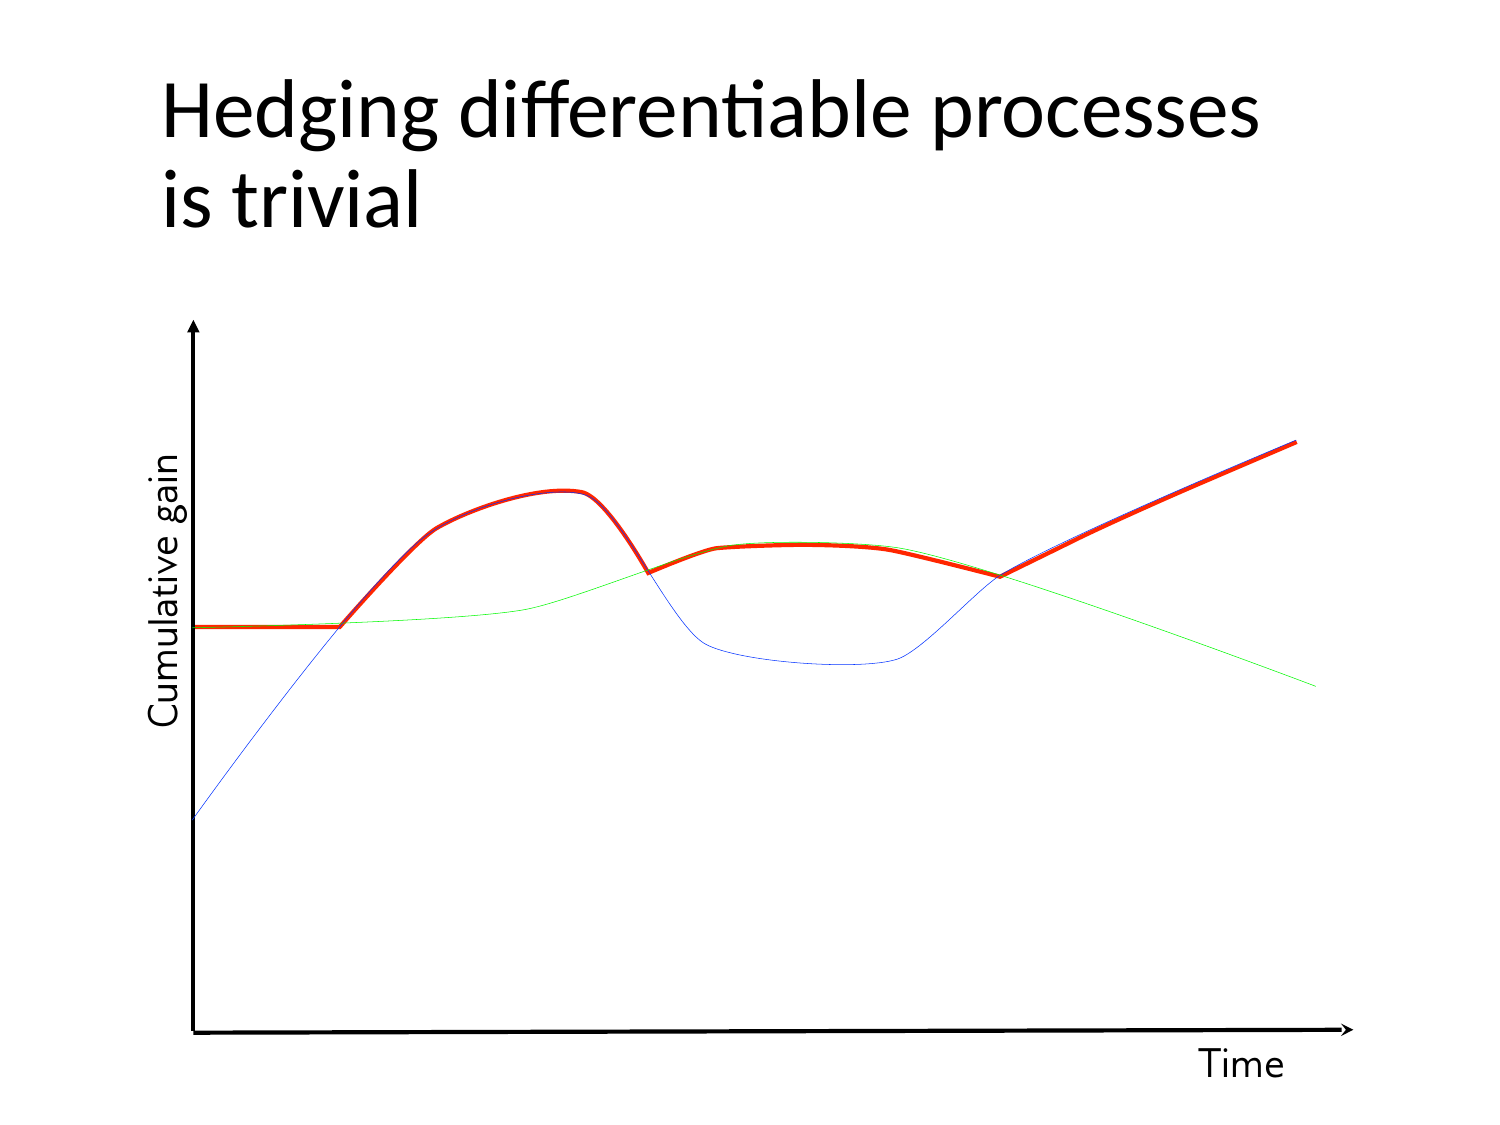

# Hedging differentiable processes
is trivial

Cumulative gain

Time